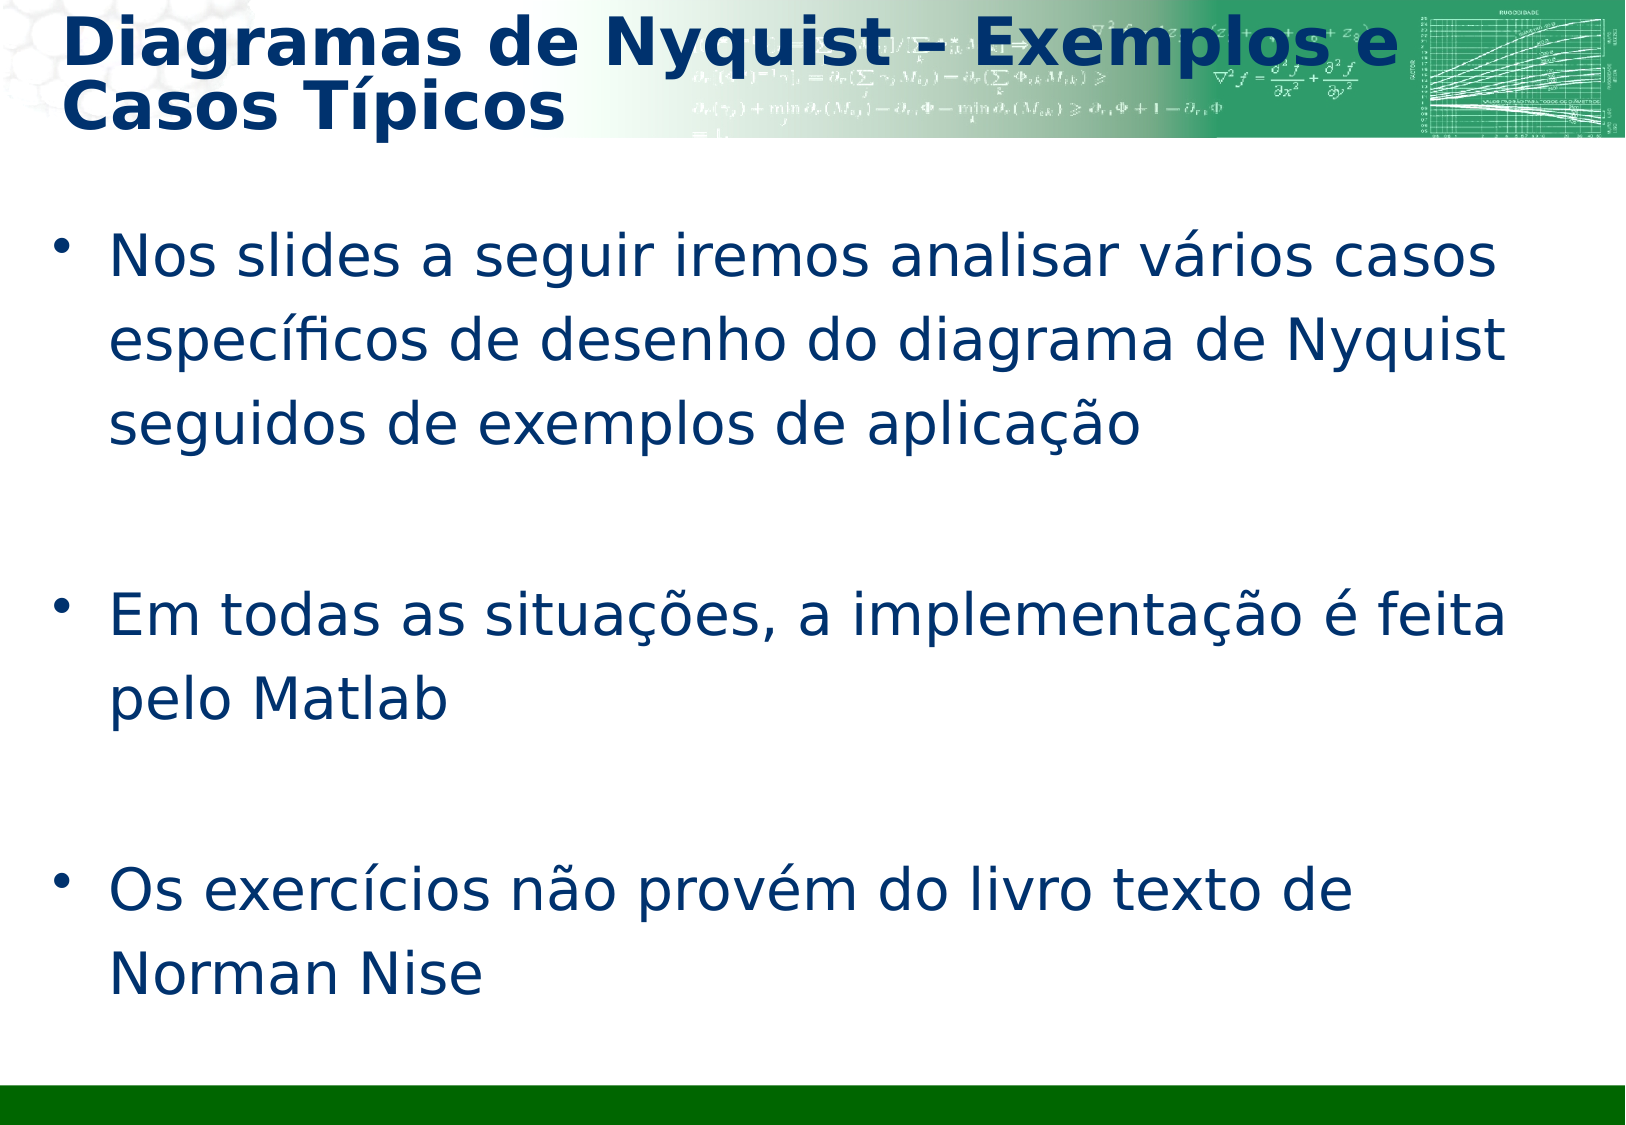

# Diagramas de Nyquist – Exemplos e Casos Típicos
Nos slides a seguir iremos analisar vários casos específicos de desenho do diagrama de Nyquist seguidos de exemplos de aplicação

Em todas as situações, a implementação é feita pelo Matlab

Os exercícios não provém do livro texto de Norman Nise